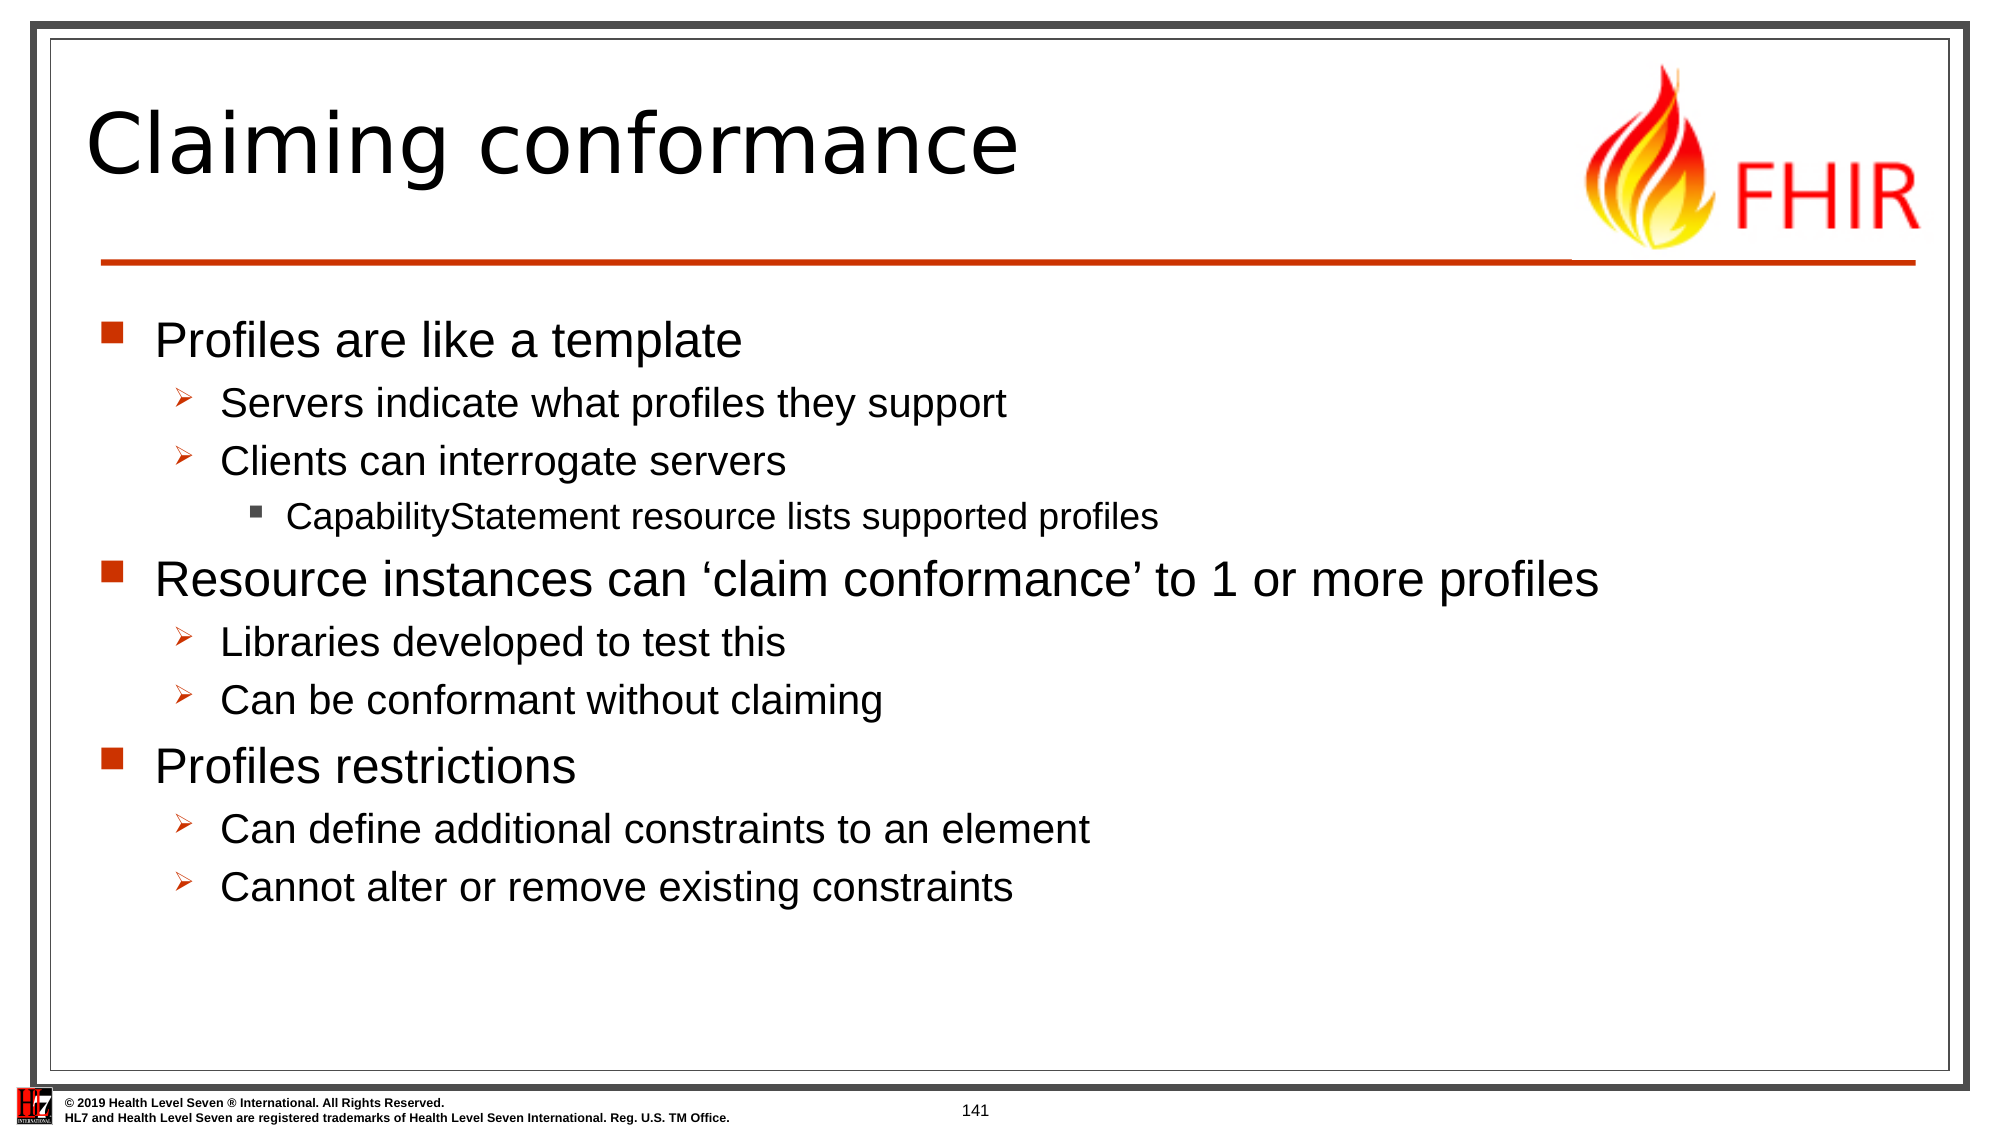

# Claiming conformance
Profiles are like a template
Servers indicate what profiles they support
Clients can interrogate servers
CapabilityStatement resource lists supported profiles
Resource instances can ‘claim conformance’ to 1 or more profiles
Libraries developed to test this
Can be conformant without claiming
Profiles restrictions
Can define additional constraints to an element
Cannot alter or remove existing constraints